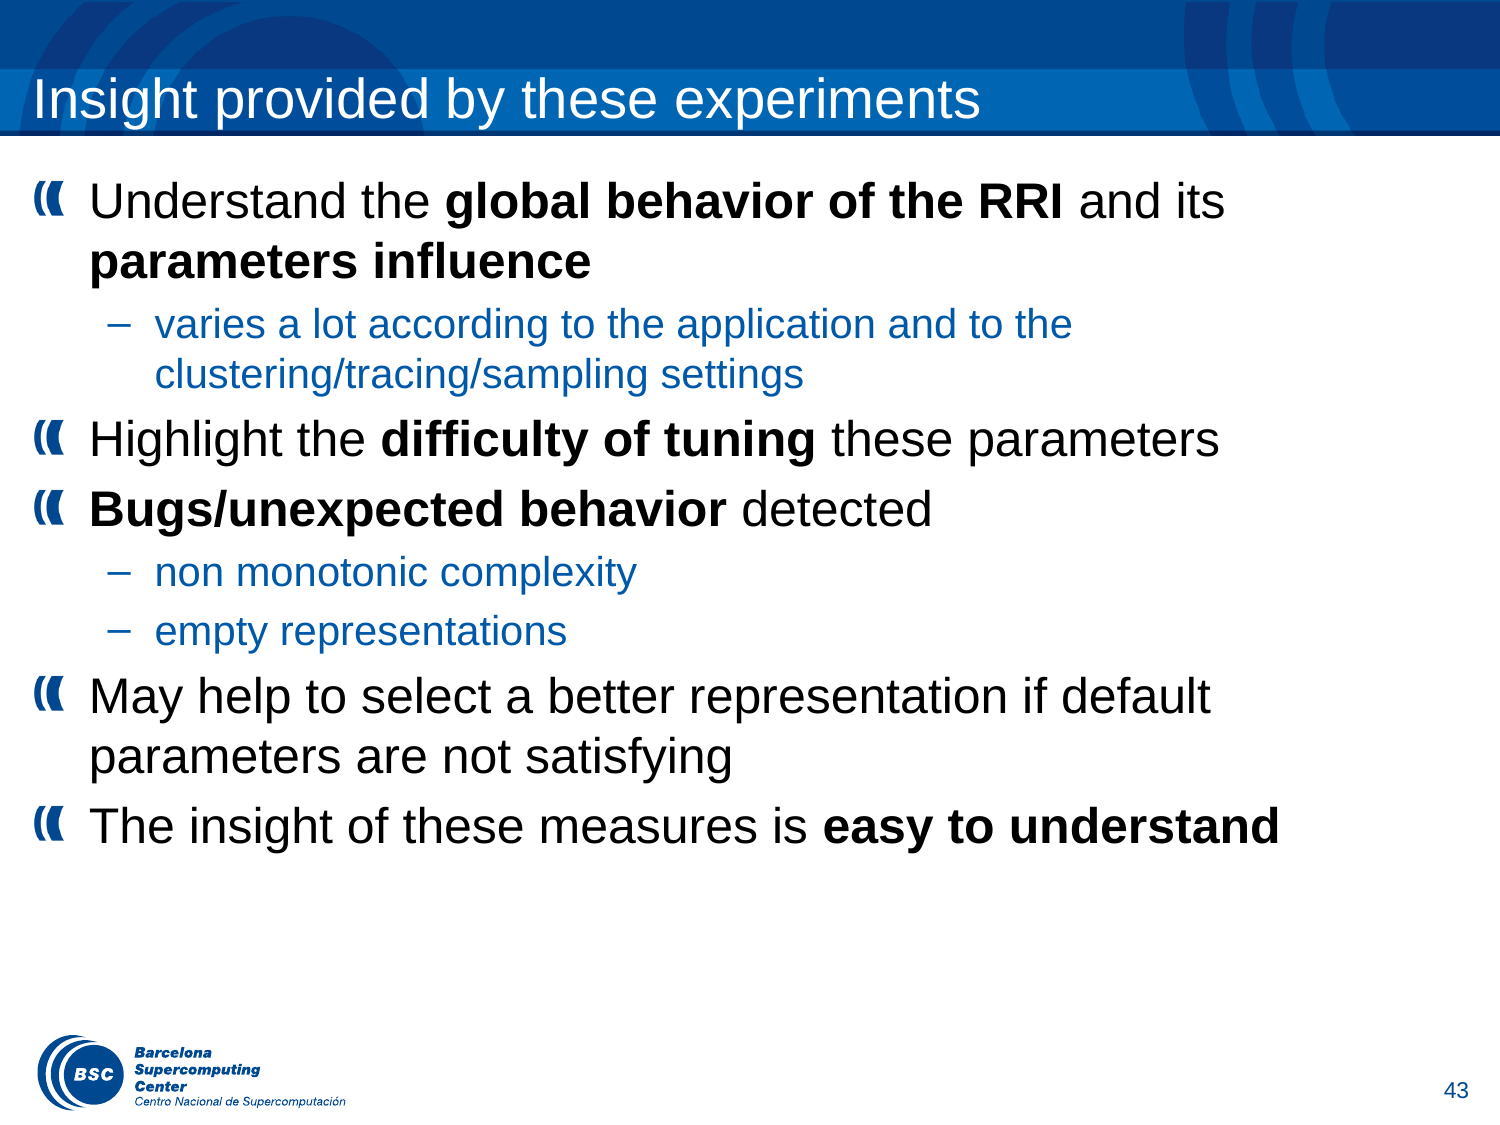

# Insight provided by these experiments
Understand the global behavior of the RRI and its parameters influence
varies a lot according to the application and to the clustering/tracing/sampling settings
Highlight the difficulty of tuning these parameters
Bugs/unexpected behavior detected
non monotonic complexity
empty representations
May help to select a better representation if default parameters are not satisfying
The insight of these measures is easy to understand
43